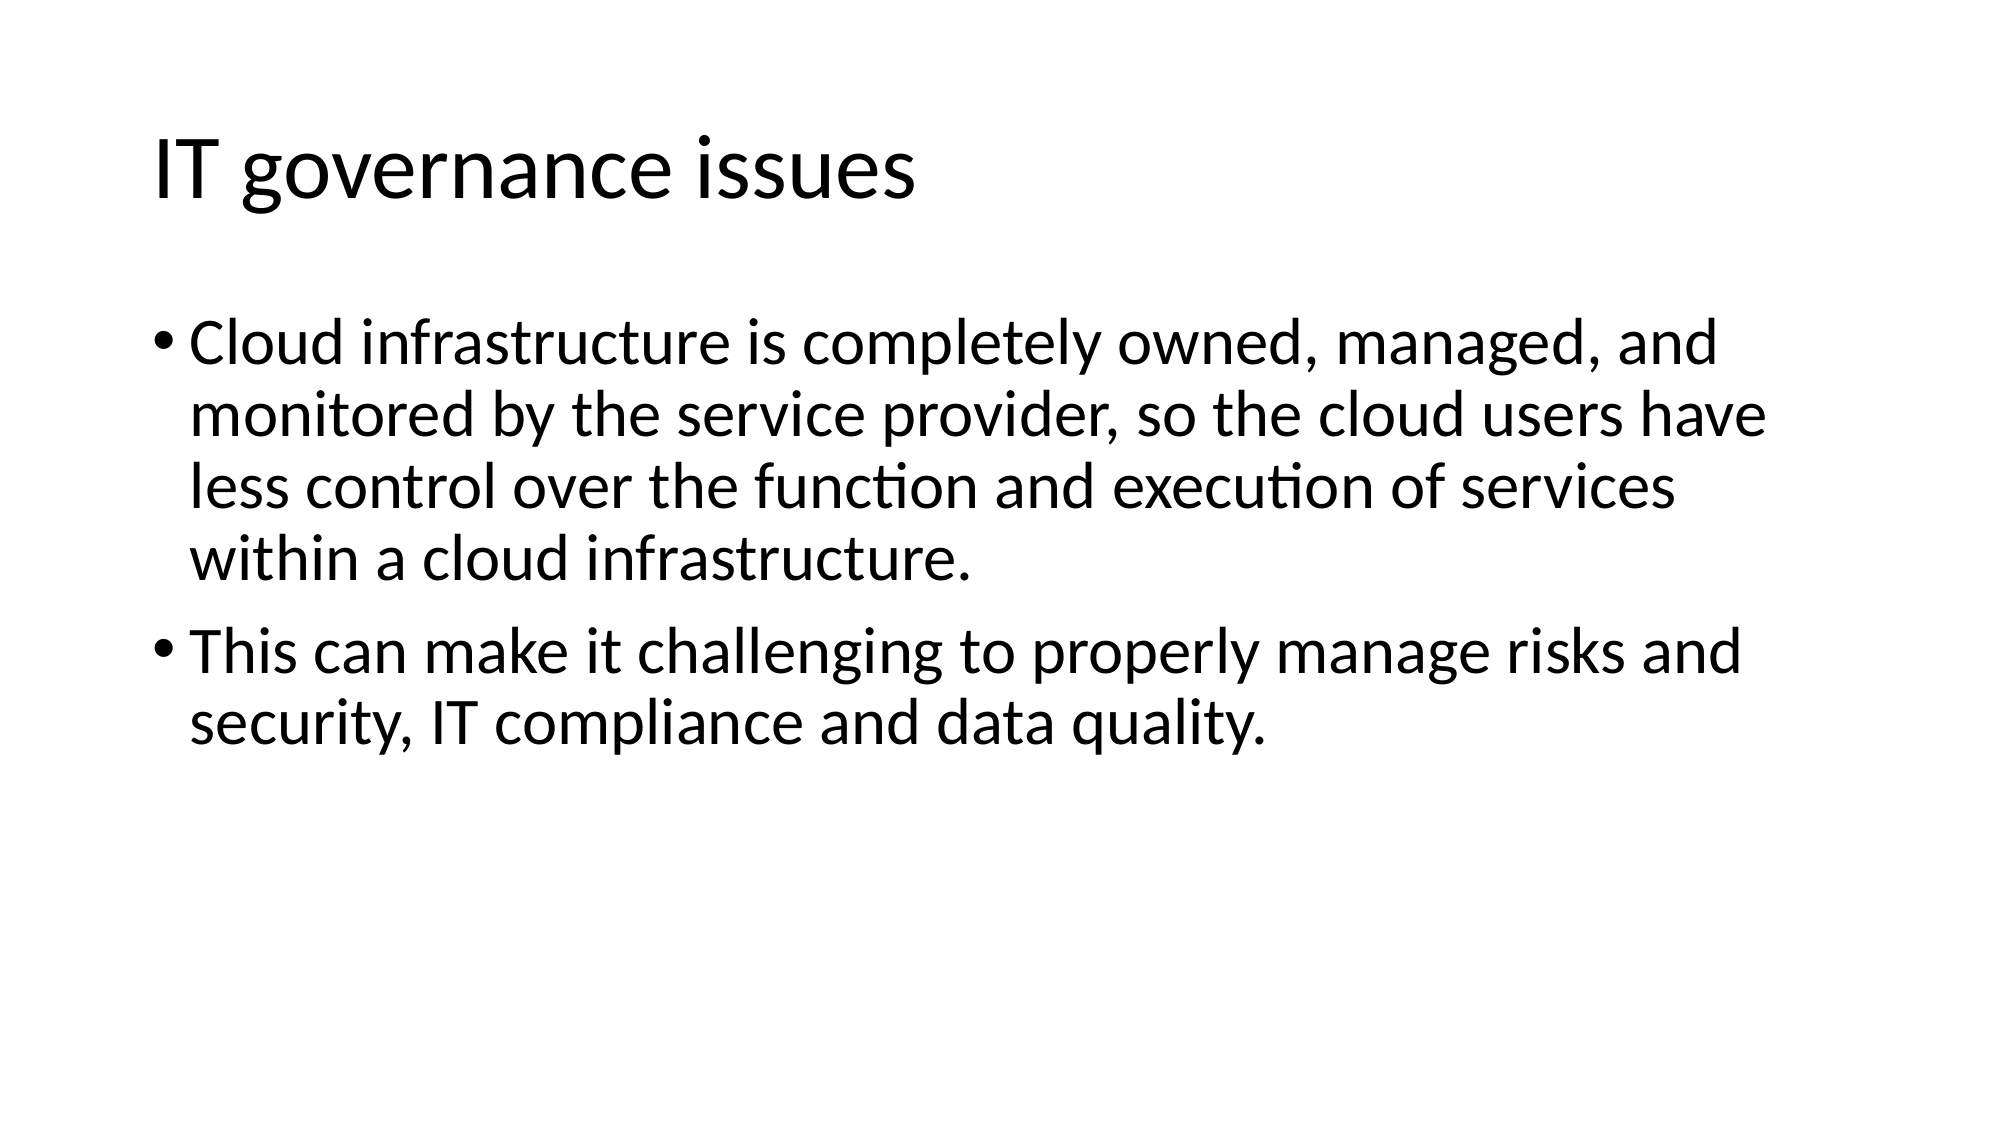

# IT governance issues
Cloud infrastructure is completely owned, managed, and monitored by the service provider, so the cloud users have less control over the function and execution of services within a cloud infrastructure.
This can make it challenging to properly manage risks and security, IT compliance and data quality.